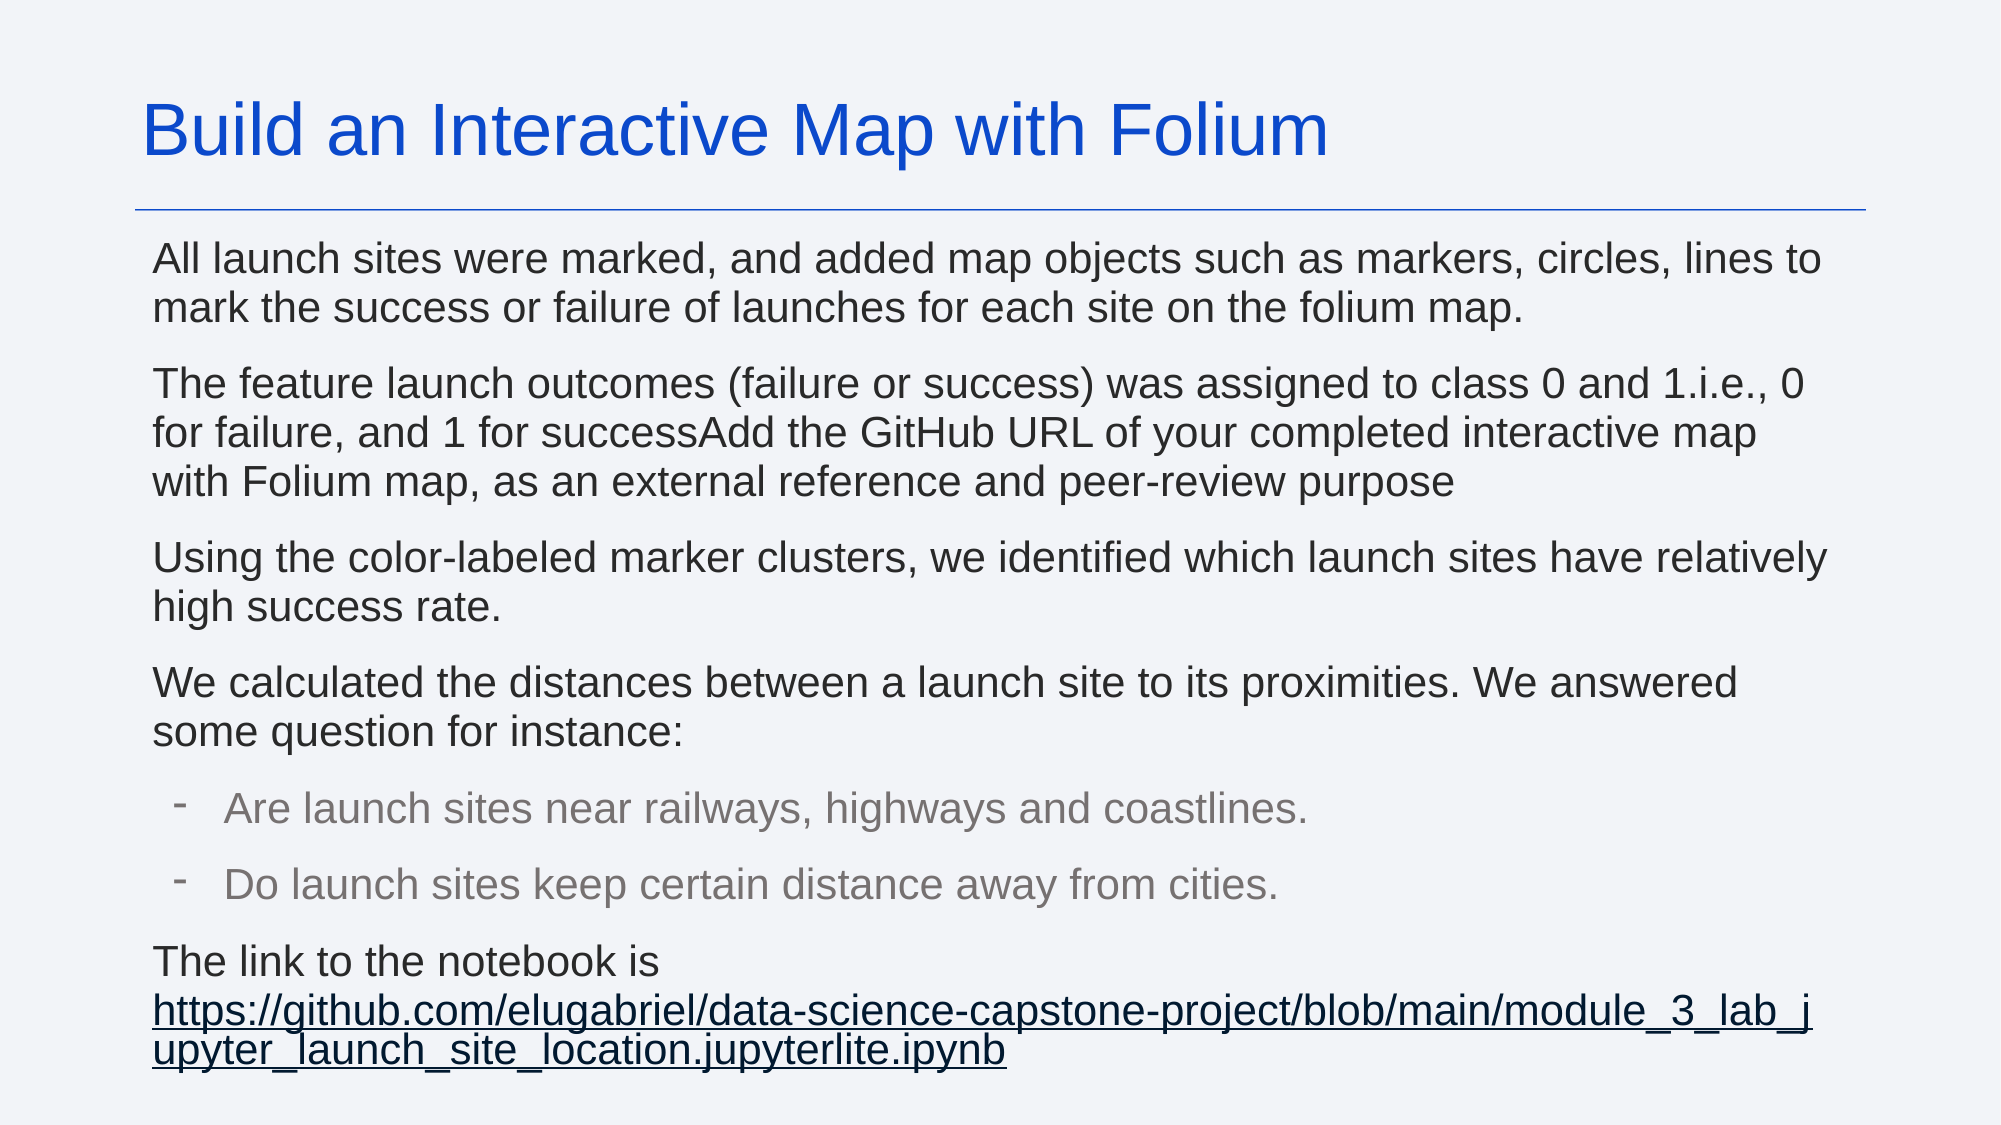

Build an Interactive Map with Folium
All launch sites were marked, and added map objects such as markers, circles, lines to mark the success or failure of launches for each site on the folium map.
The feature launch outcomes (failure or success) was assigned to class 0 and 1.i.e., 0 for failure, and 1 for successAdd the GitHub URL of your completed interactive map with Folium map, as an external reference and peer-review purpose
Using the color-labeled marker clusters, we identified which launch sites have relatively high success rate.
We calculated the distances between a launch site to its proximities. We answered some question for instance:
Are launch sites near railways, highways and coastlines.
Do launch sites keep certain distance away from cities.
The link to the notebook is https://github.com/elugabriel/data-science-capstone-project/blob/main/module_3_lab_jupyter_launch_site_location.jupyterlite.ipynb
13